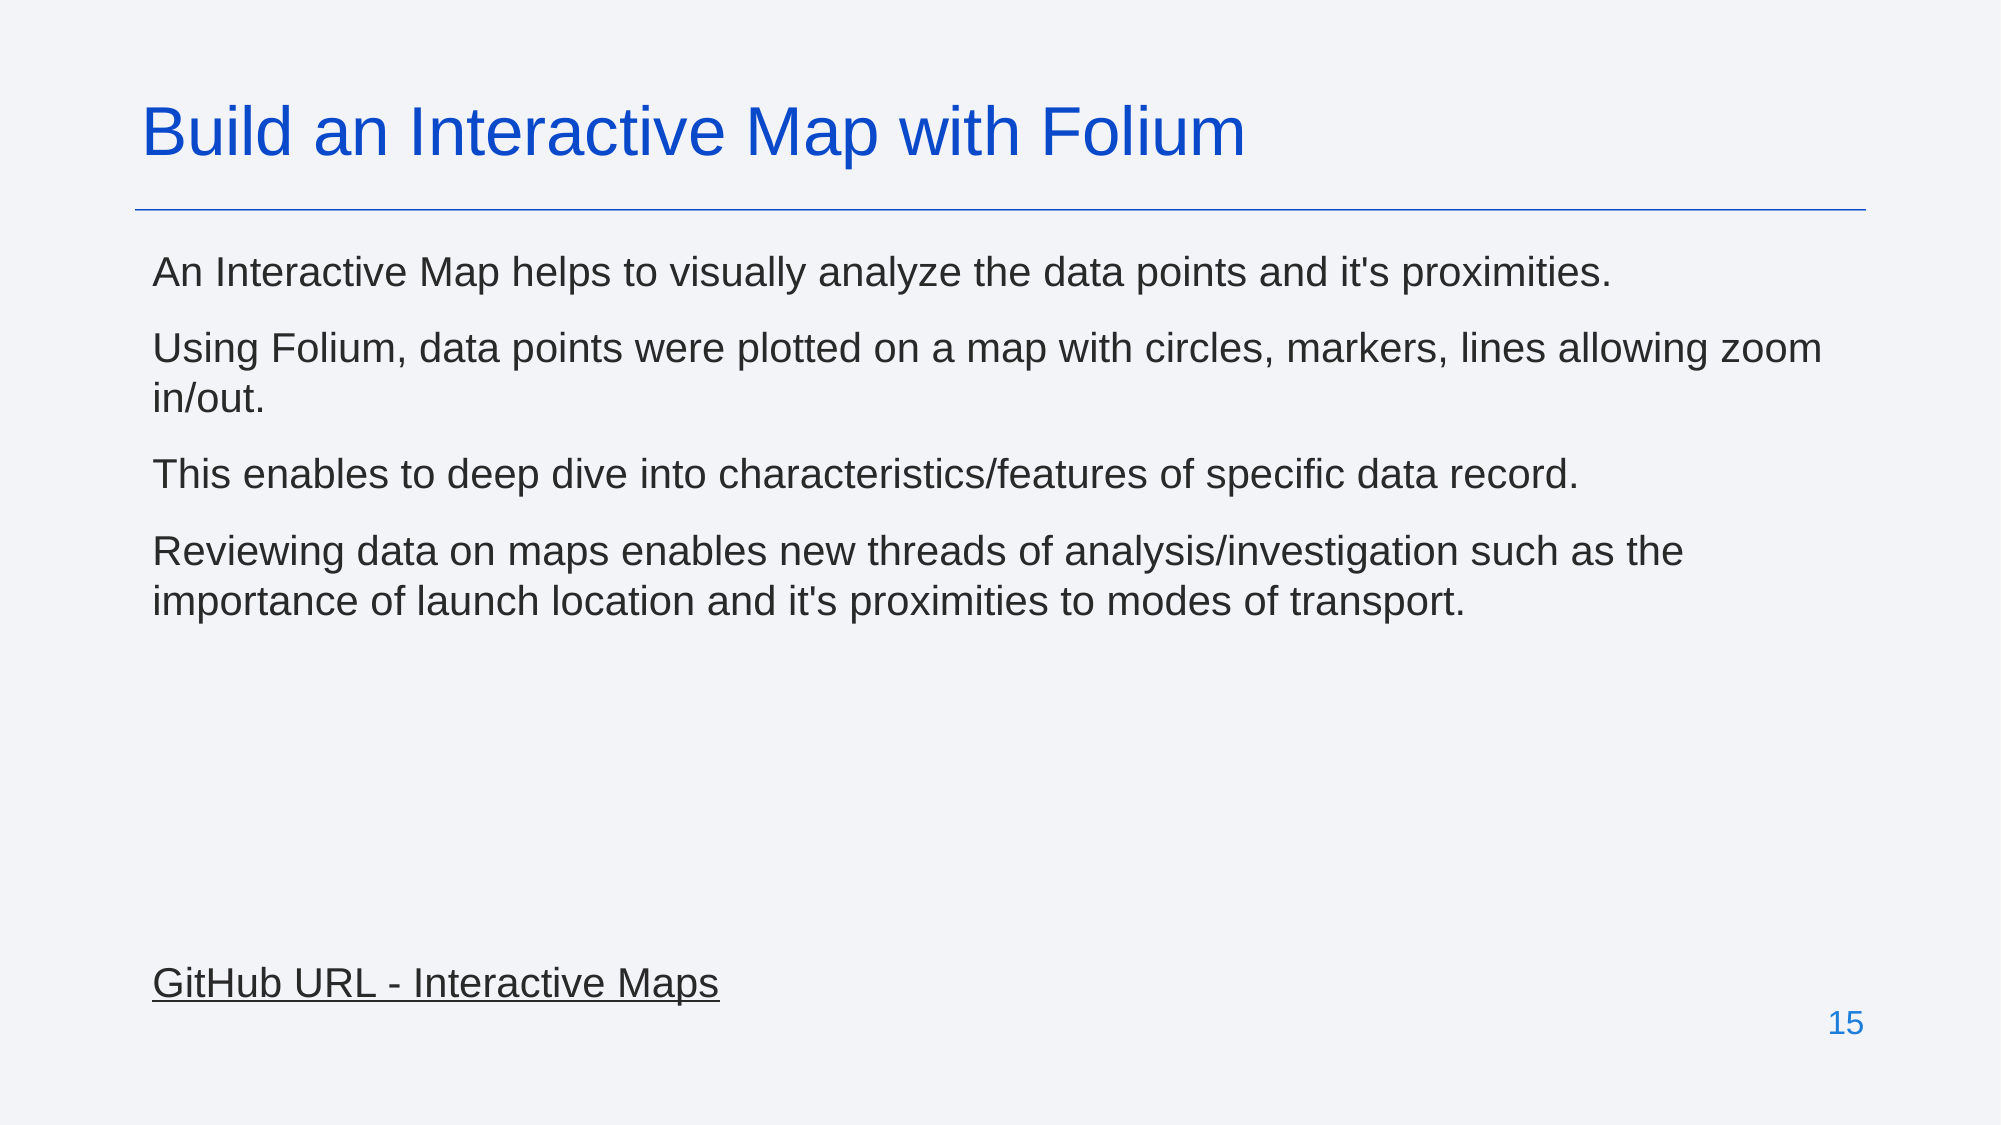

Build an Interactive Map with Folium
An Interactive Map helps to visually analyze the data points and it's proximities.
Using Folium, data points were plotted on a map with circles, markers, lines allowing zoom in/out.
This enables to deep dive into characteristics/features of specific data record.
Reviewing data on maps enables new threads of analysis/investigation such as the importance of launch location and it's proximities to modes of transport.

GitHub URL - Interactive Maps

15